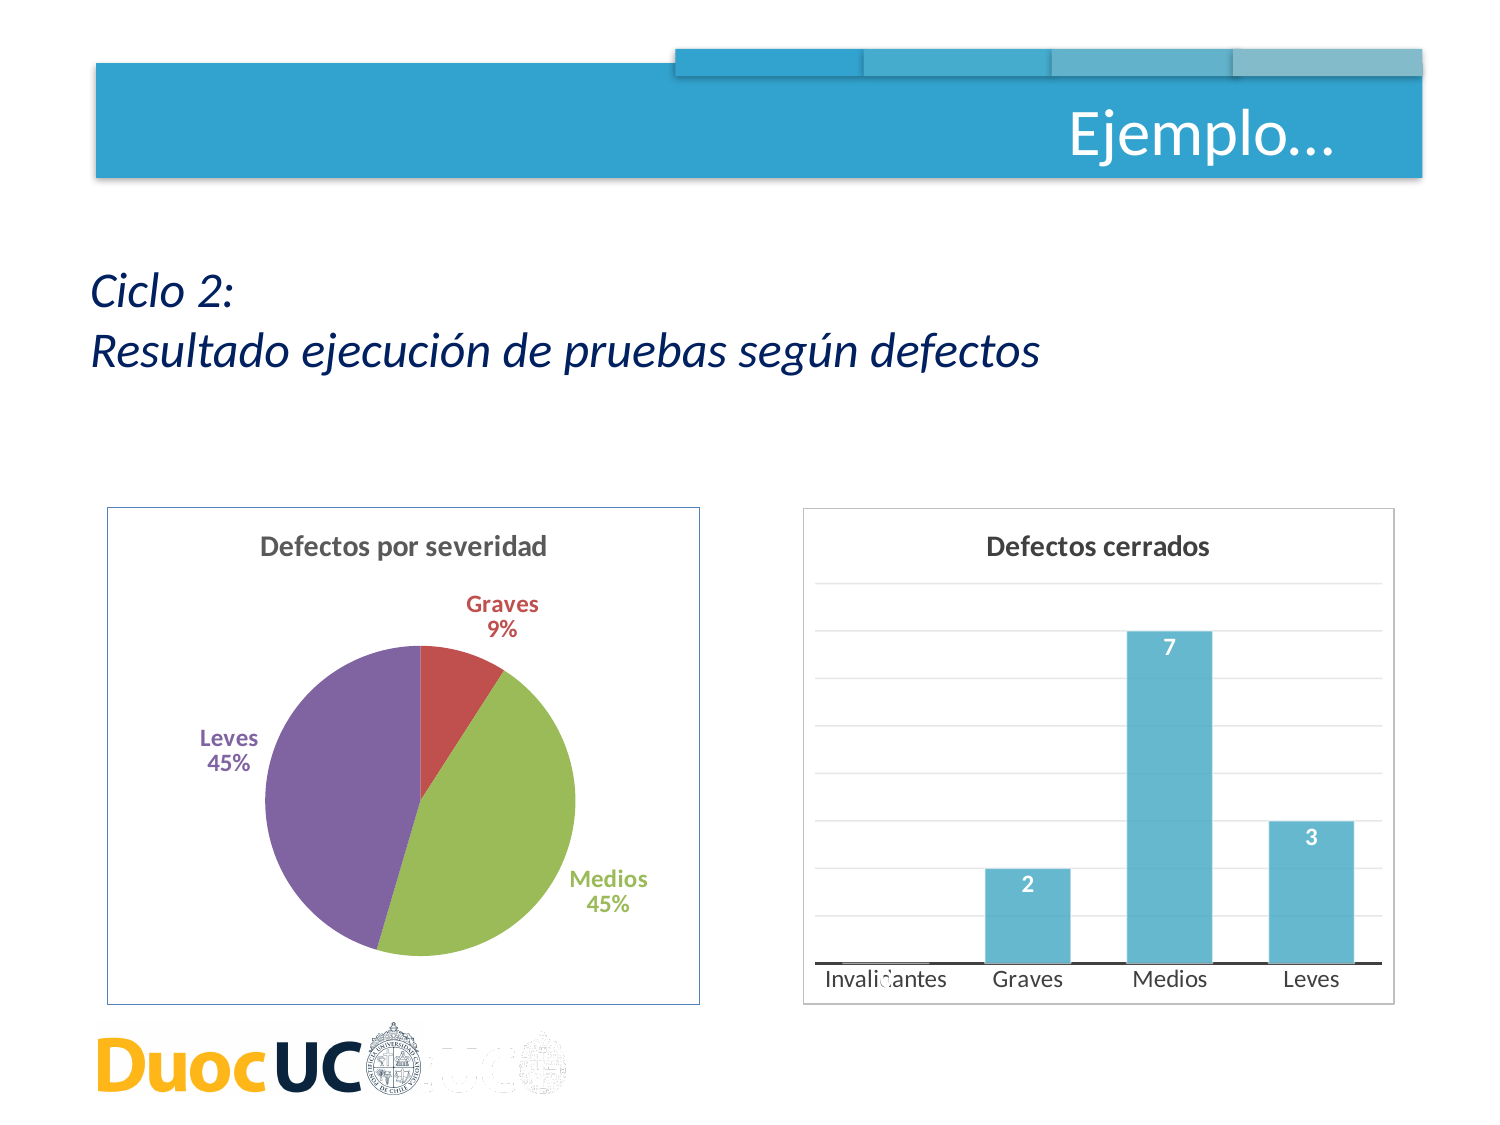

Ejemplo…
Ciclo 2:
Resultado ejecución de pruebas según defectos

### Chart: Defectos por severidad

| Category |  |
|---|---|
| Invalidantes | 0.0 |
| Graves | 1.0 |
| Medios | 5.0 |
| Leves | 5.0 |

### Chart: Defectos cerrados

| Category |  |
|---|---|
| Invalidantes | 0.0 |
| Graves | 2.0 |
| Medios | 7.0 |
| Leves | 3.0 |